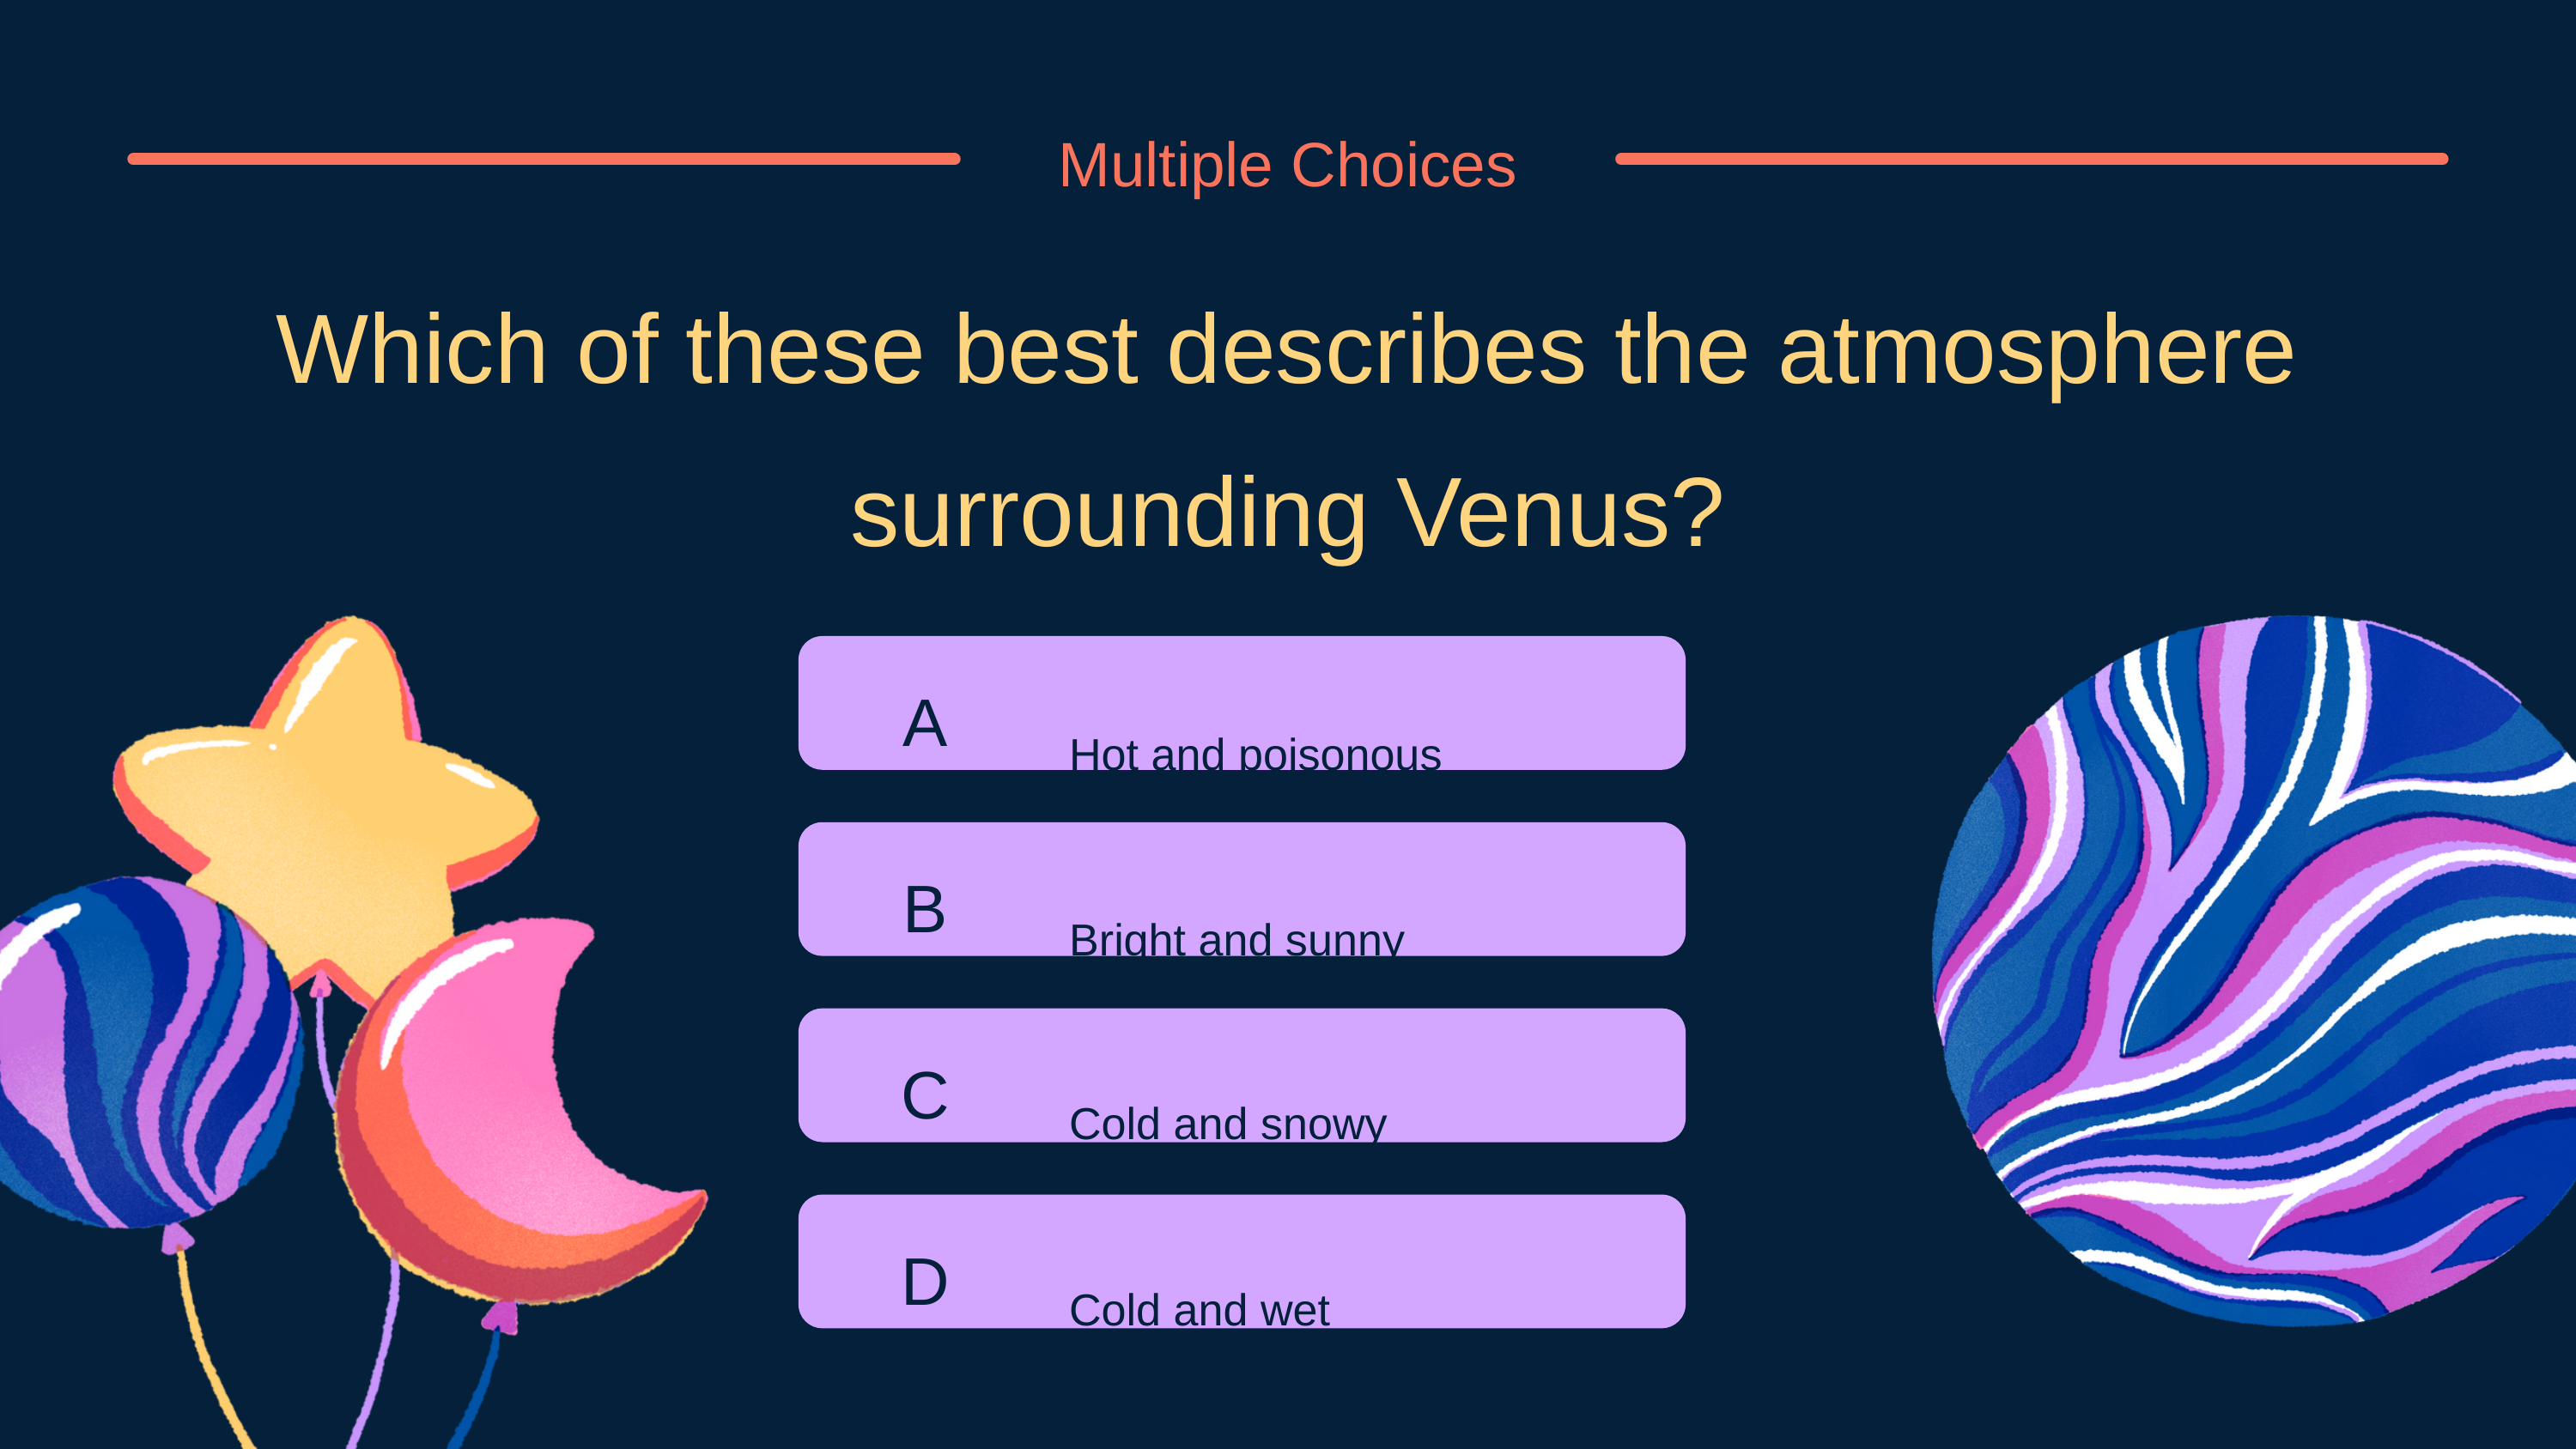

Multiple Choices
Which of these best describes the atmosphere surrounding Venus?

A
Hot and poisonous

B
Bright and sunny

C
Cold and snowy

D
Cold and wet